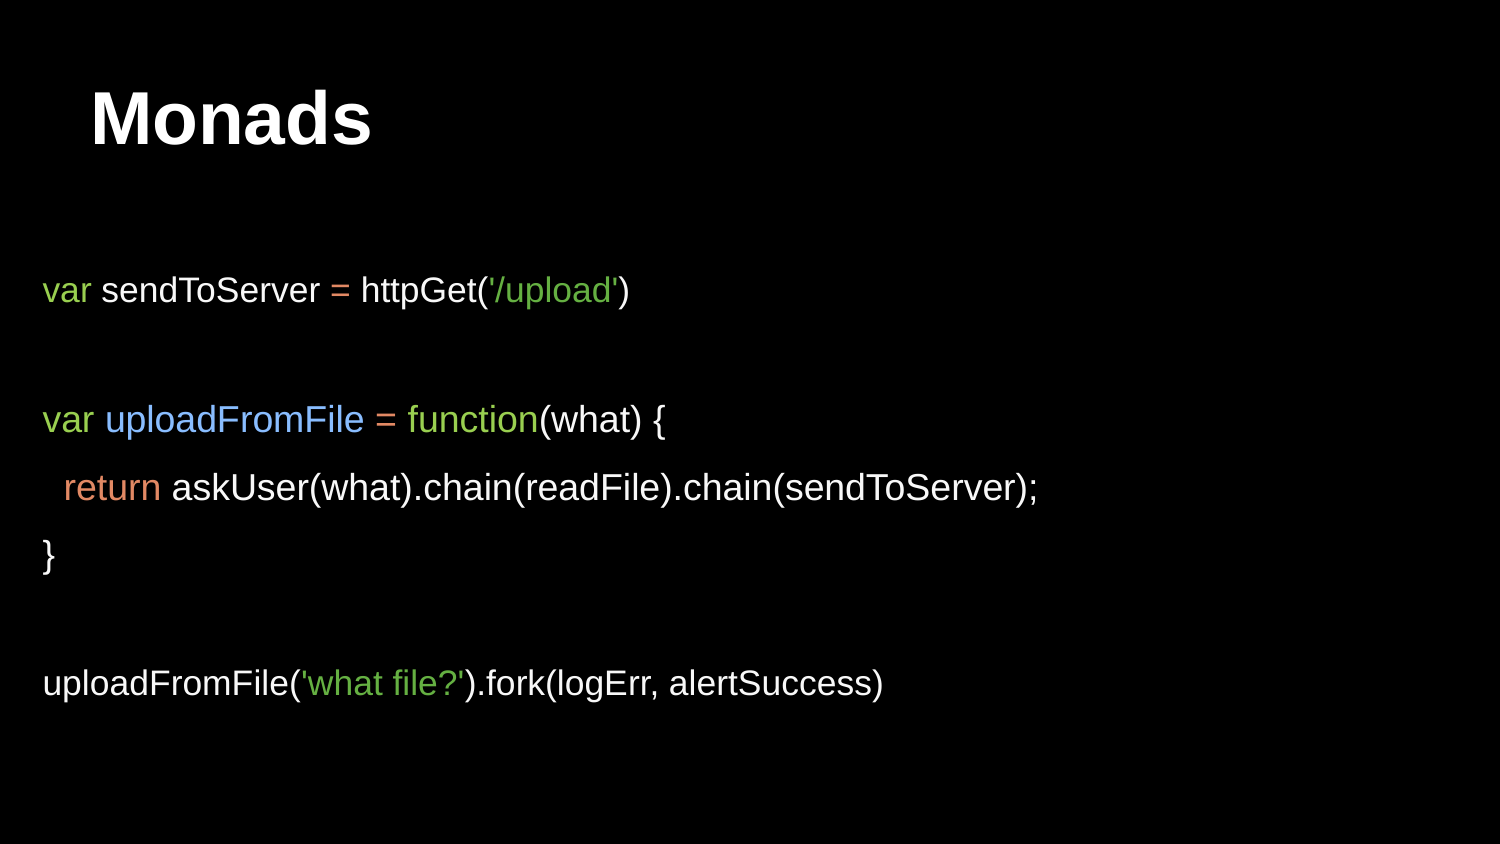

# Monads
var sendToServer = httpGet('/upload')
var uploadFromFile = function(what) {
  return askUser(what).chain(readFile).chain(sendToServer);
}
uploadFromFile('what file?').fork(logErr, alertSuccess)